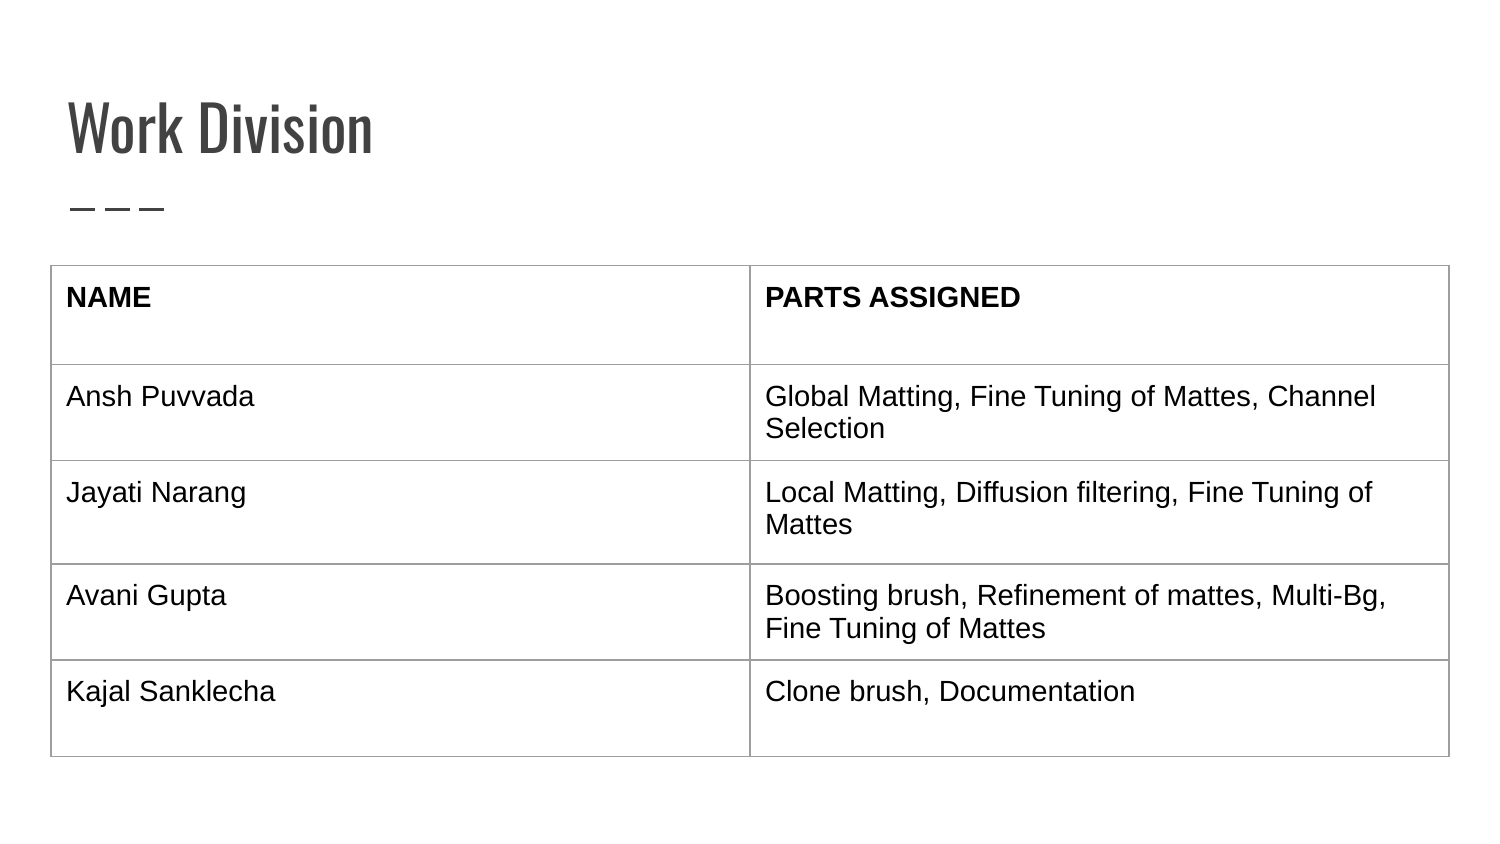

# Work Division
| NAME | PARTS ASSIGNED |
| --- | --- |
| Ansh Puvvada | Global Matting, Fine Tuning of Mattes, Channel Selection |
| Jayati Narang | Local Matting, Diffusion filtering, Fine Tuning of Mattes |
| Avani Gupta | Boosting brush, Refinement of mattes, Multi-Bg, Fine Tuning of Mattes |
| Kajal Sanklecha | Clone brush, Documentation |